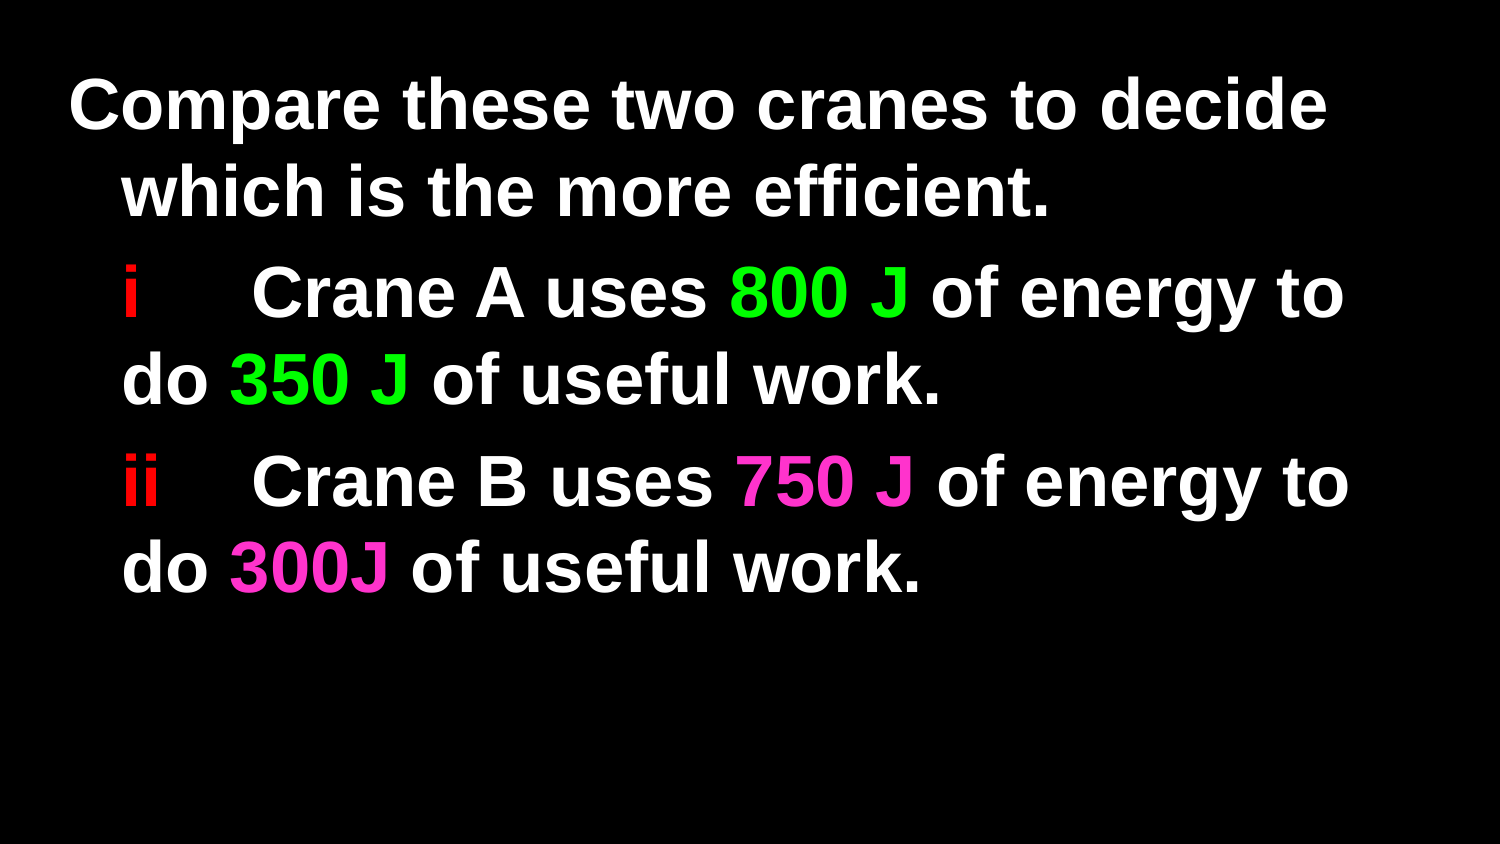

Compare these two cranes to decide which is the more efficient.
	i	Crane A uses 800 J of energy to do 350 J of useful work.
	ii	Crane B uses 750 J of energy to do 300J of useful work.